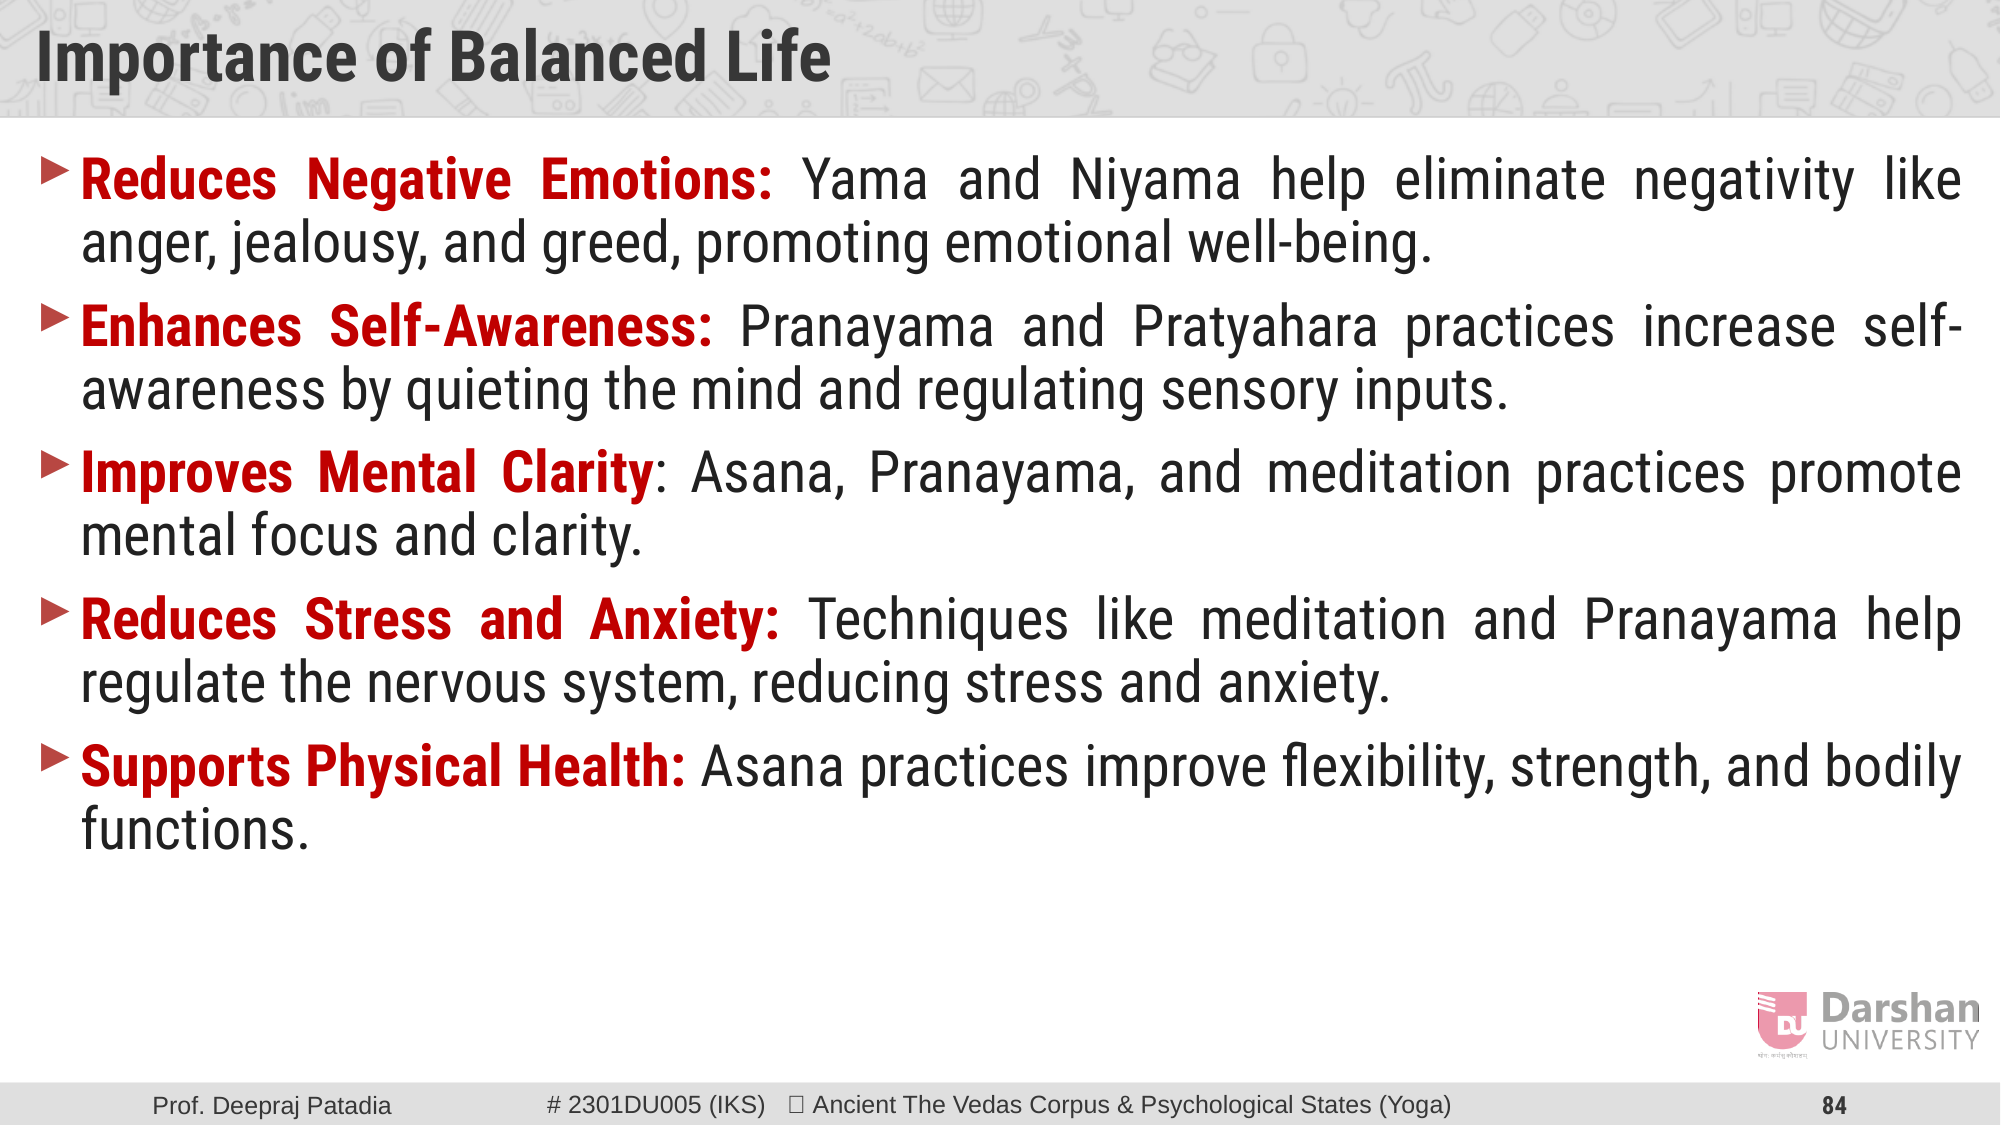

# Importance of Balanced Life
Reduces Negative Emotions: Yama and Niyama help eliminate negativity like anger, jealousy, and greed, promoting emotional well-being.
Enhances Self-Awareness: Pranayama and Pratyahara practices increase self-awareness by quieting the mind and regulating sensory inputs.
Improves Mental Clarity: Asana, Pranayama, and meditation practices promote mental focus and clarity.
Reduces Stress and Anxiety: Techniques like meditation and Pranayama help regulate the nervous system, reducing stress and anxiety.
Supports Physical Health: Asana practices improve flexibility, strength, and bodily functions.